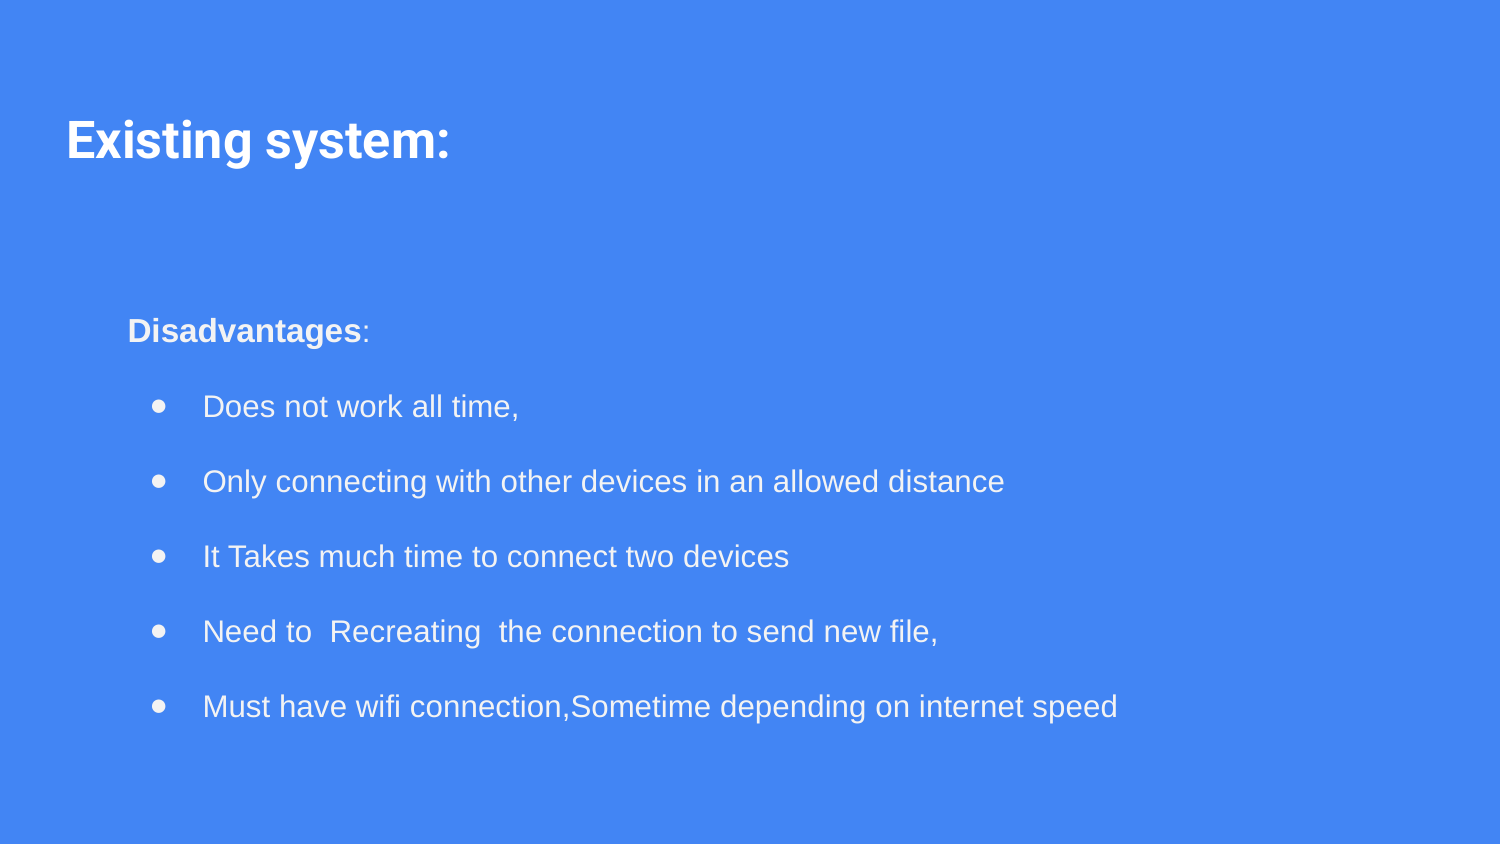

# Existing system:
Disadvantages:
Does not work all time,
Only connecting with other devices in an allowed distance
It Takes much time to connect two devices
Need to  Recreating  the connection to send new file,
Must have wifi connection,Sometime depending on internet speed